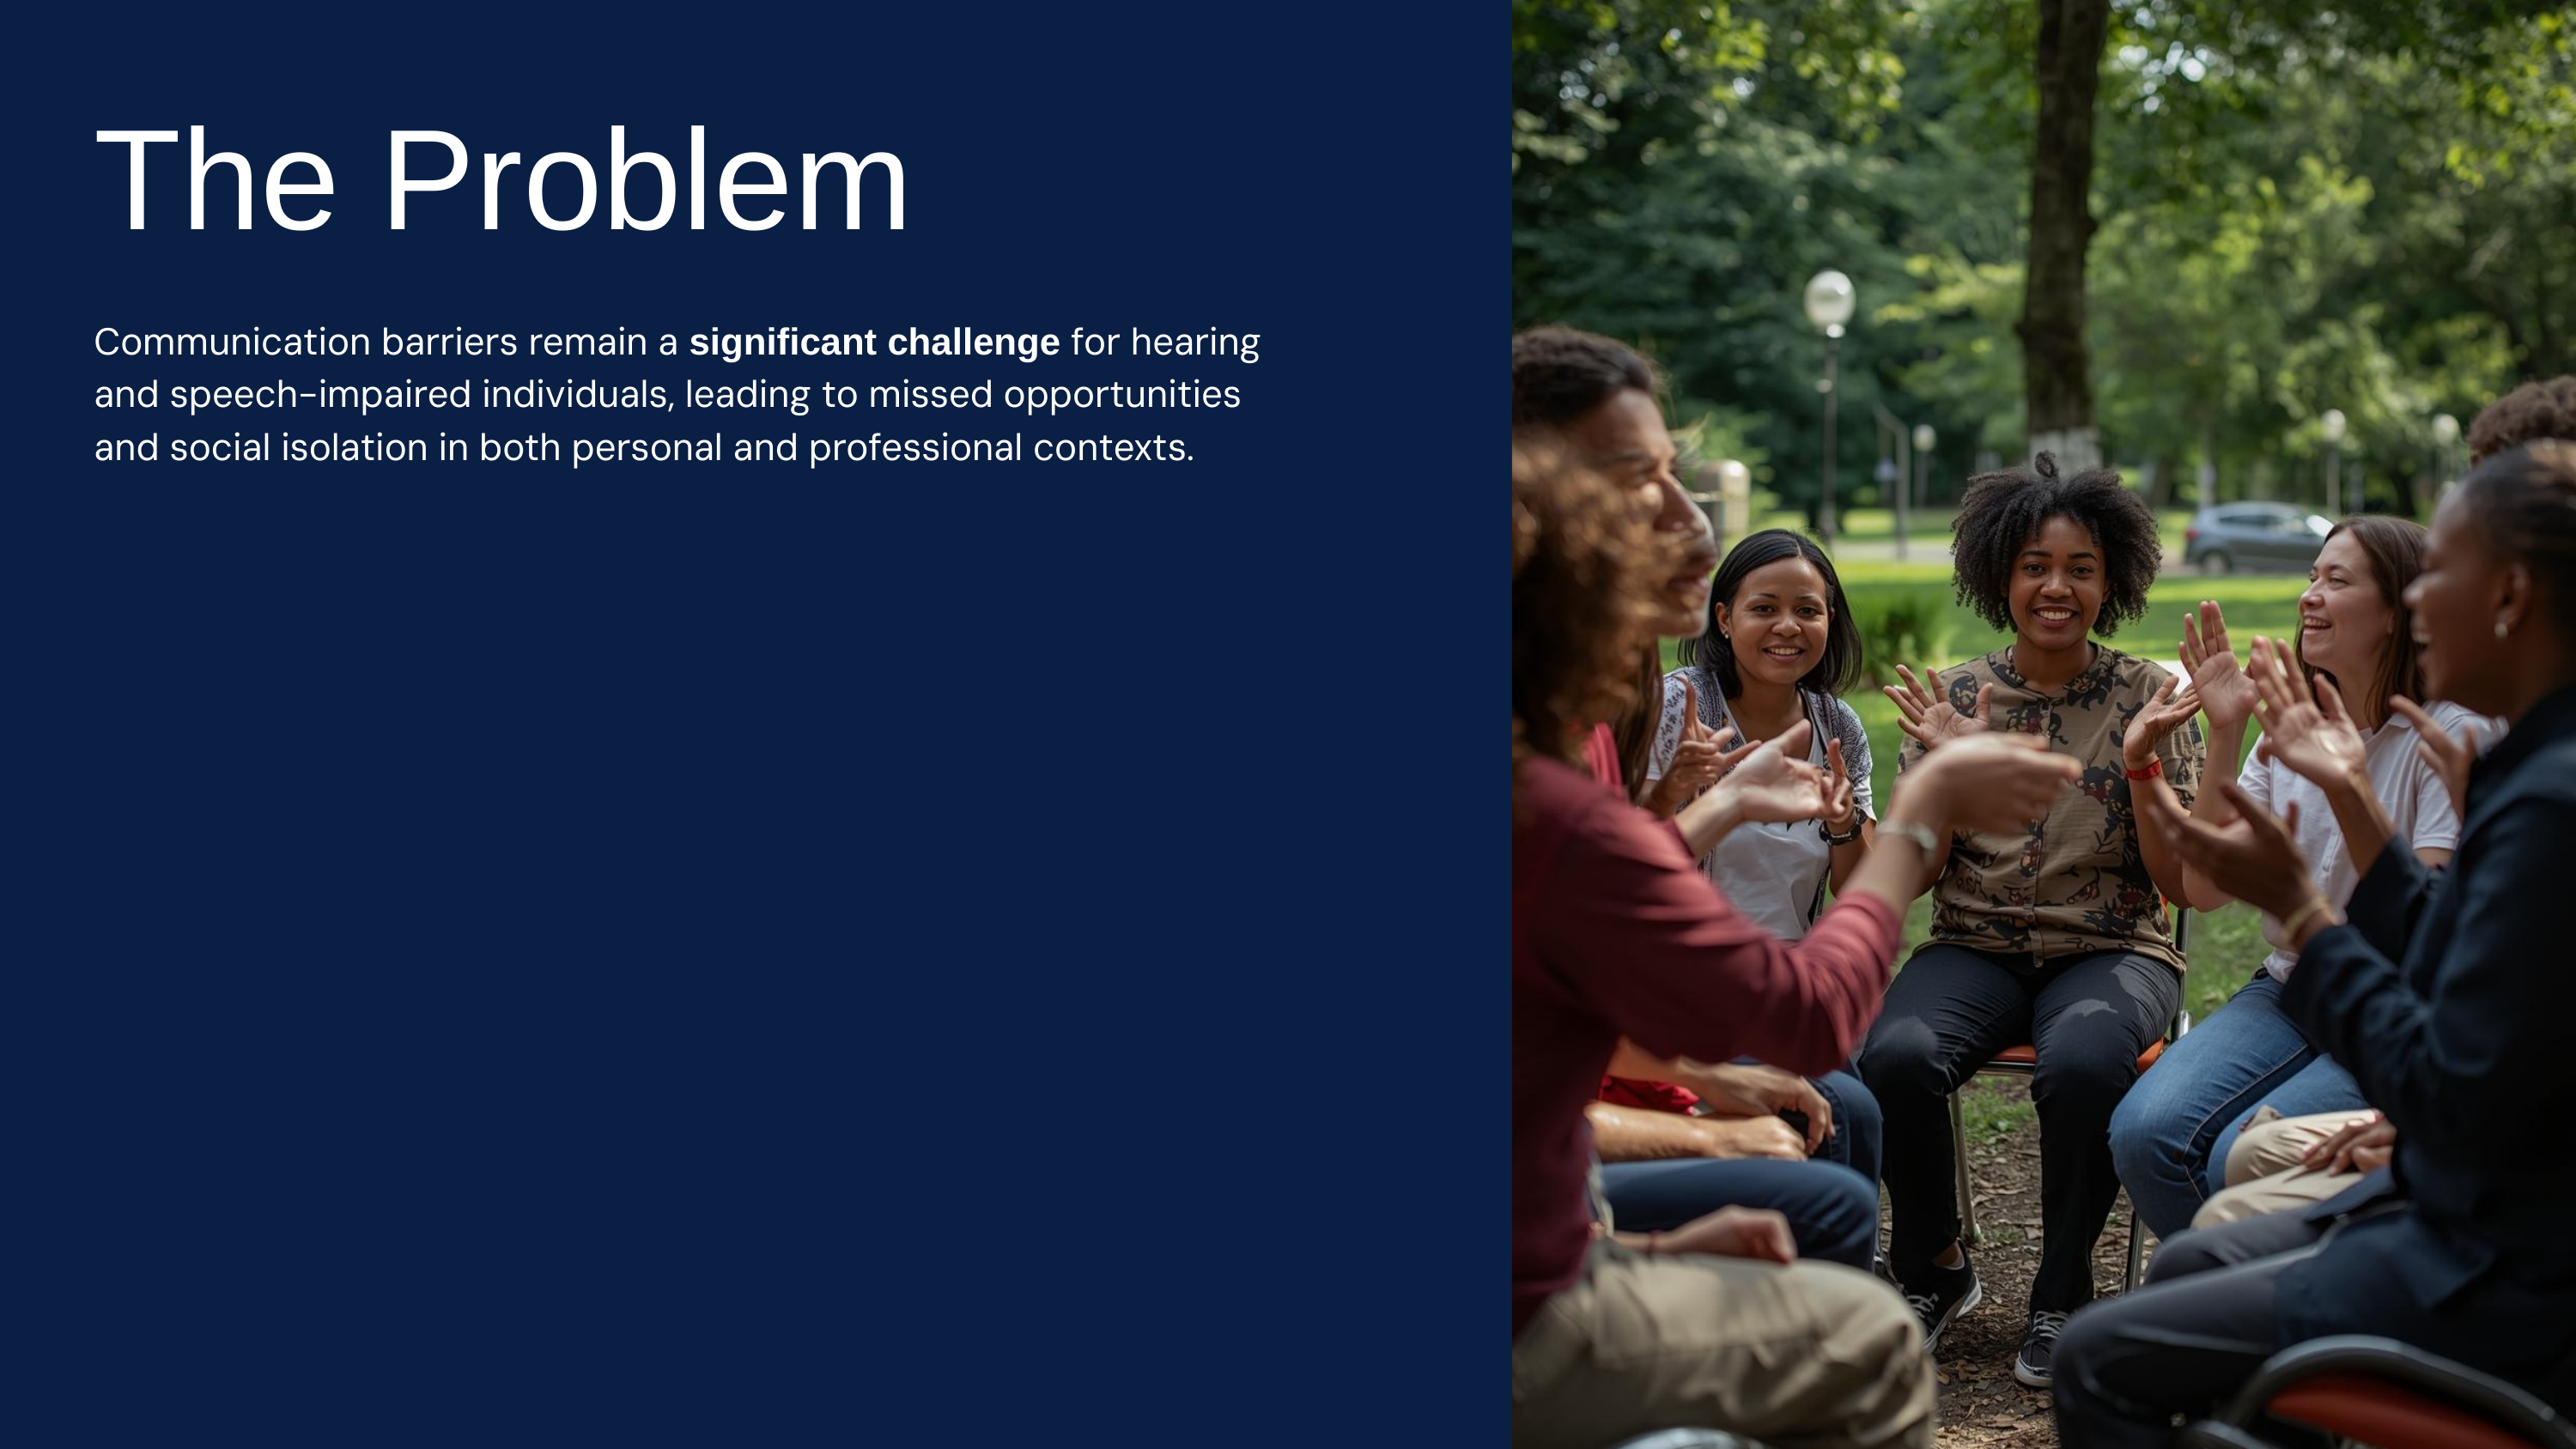

The Problem
Communication barriers remain a significant challenge for hearing and speech-impaired individuals, leading to missed opportunities and social isolation in both personal and professional contexts.